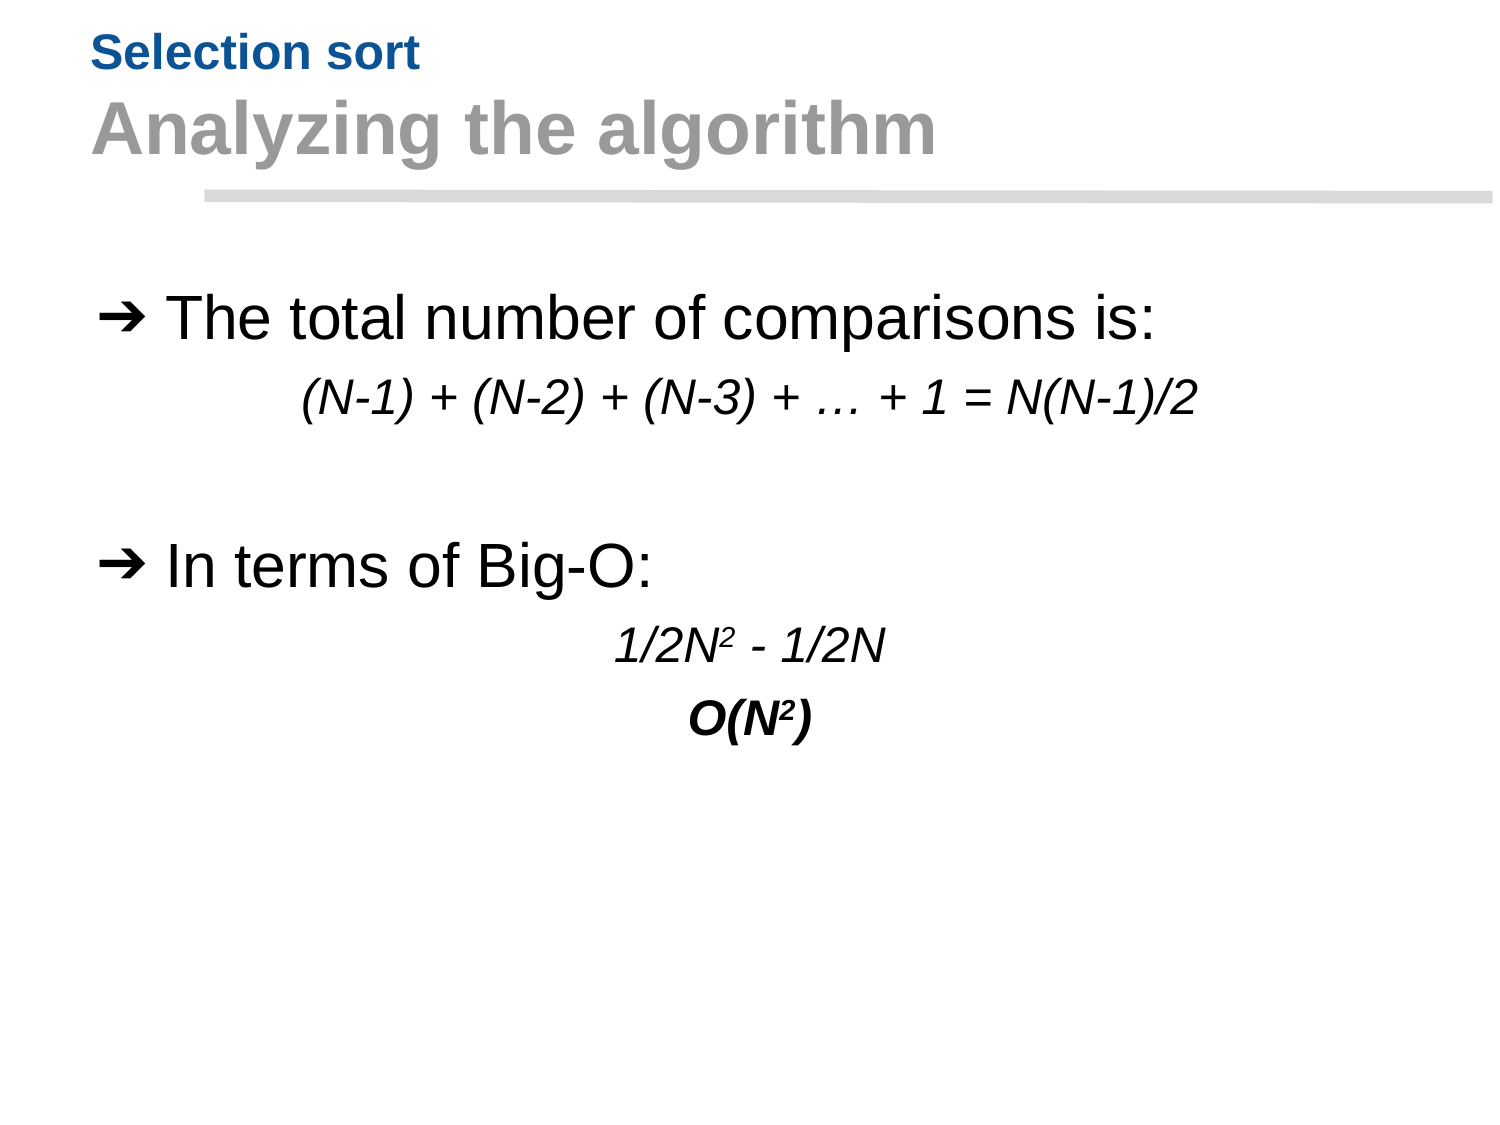

# Selection sort
Analyzing the algorithm
The total number of comparisons is:
(N-1) + (N-2) + (N-3) + … + 1 = N(N-1)/2

In terms of Big-O:
1/2N2 - 1/2N
O(N2)